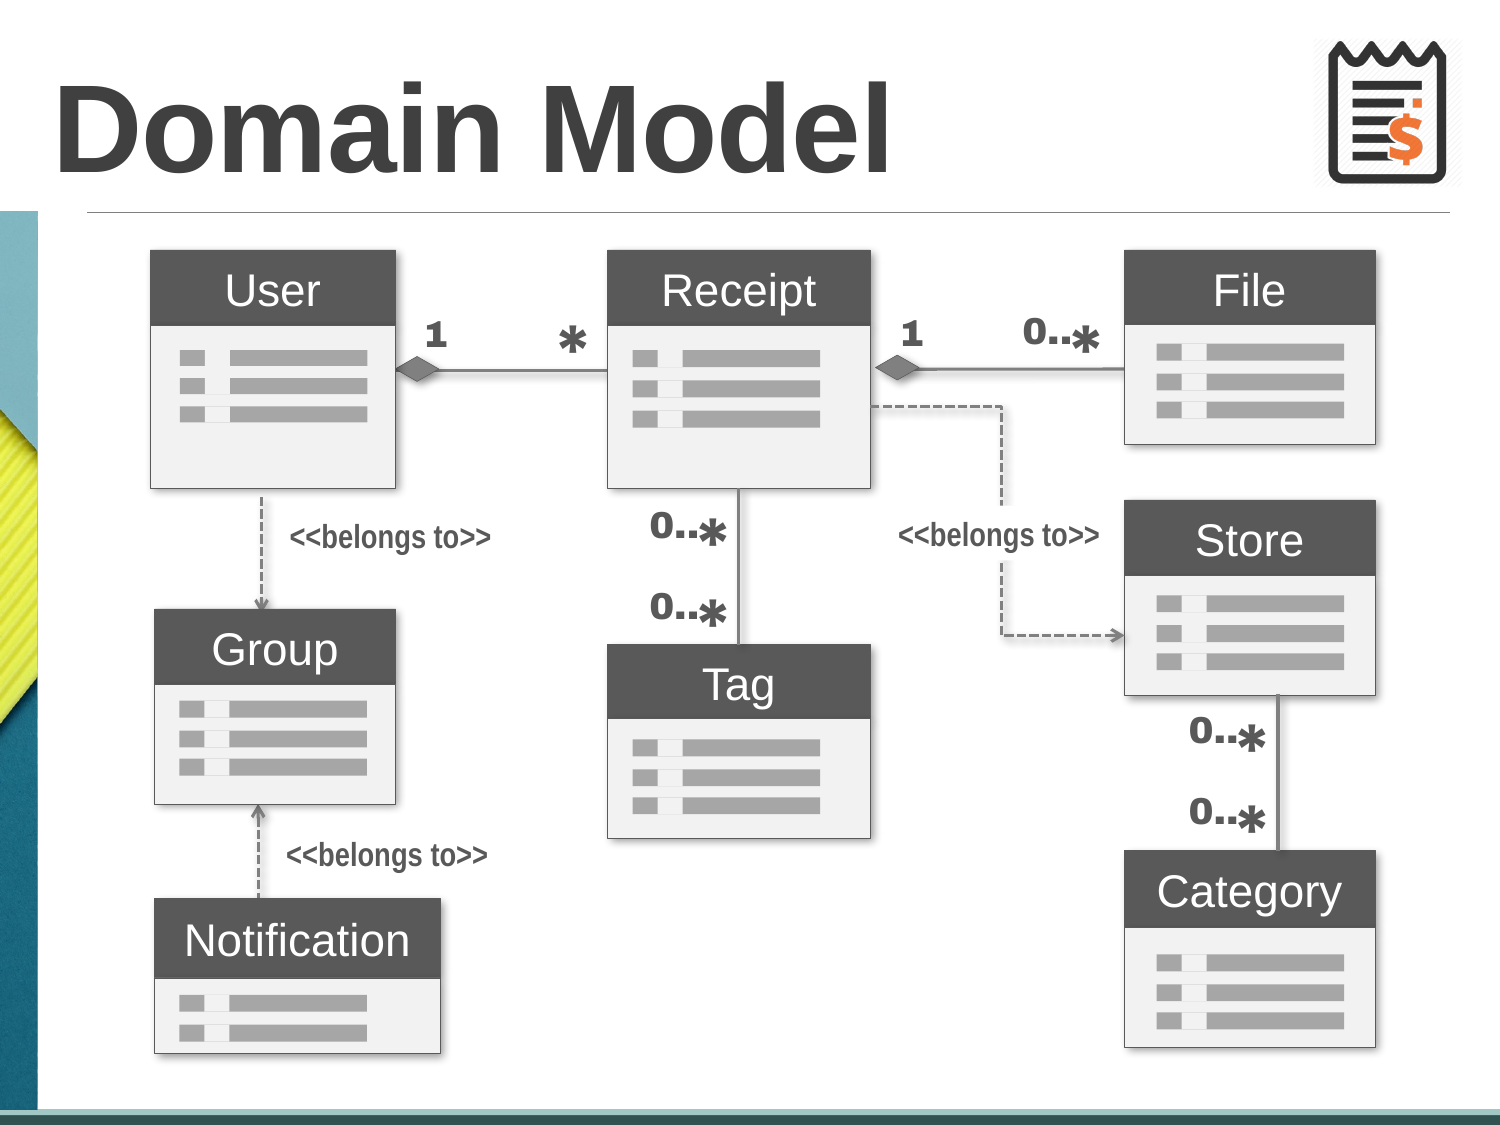

# Domain Model
Receipt
File
User
*
*
0..
1
1

*
0..
Store
<<belongs to>>
<<belongs to>>
*
0..

Group
Tag

*
0..

*
0..
<<belongs to>>
Category
Notification